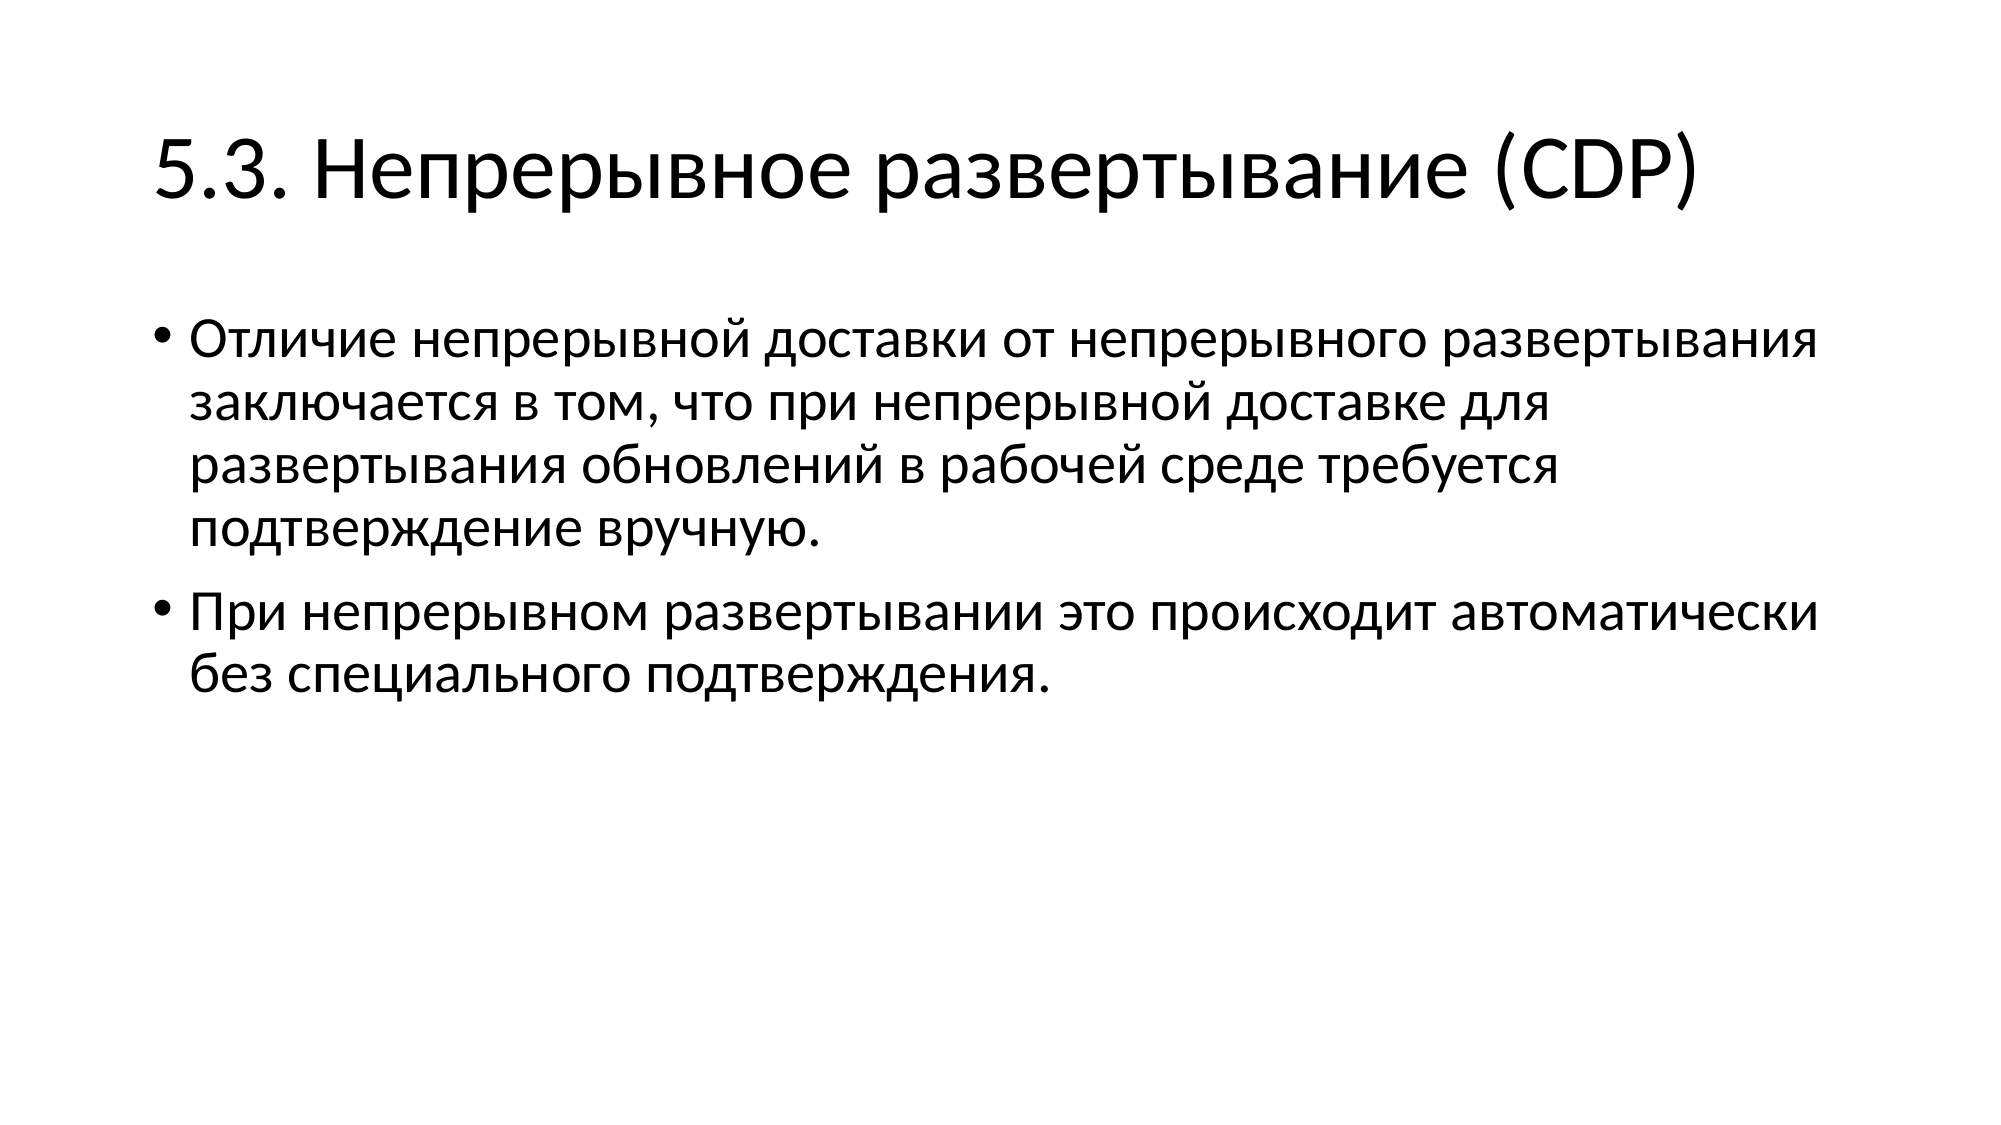

# 5.3. Непрерывное развертывание (CDP)
Отличие непрерывной доставки от непрерывного развертывания заключается в том, что при непрерывной доставке для развертывания обновлений в рабочей среде требуется подтверждение вручную.
При непрерывном развертывании это происходит автоматически без специального подтверждения.